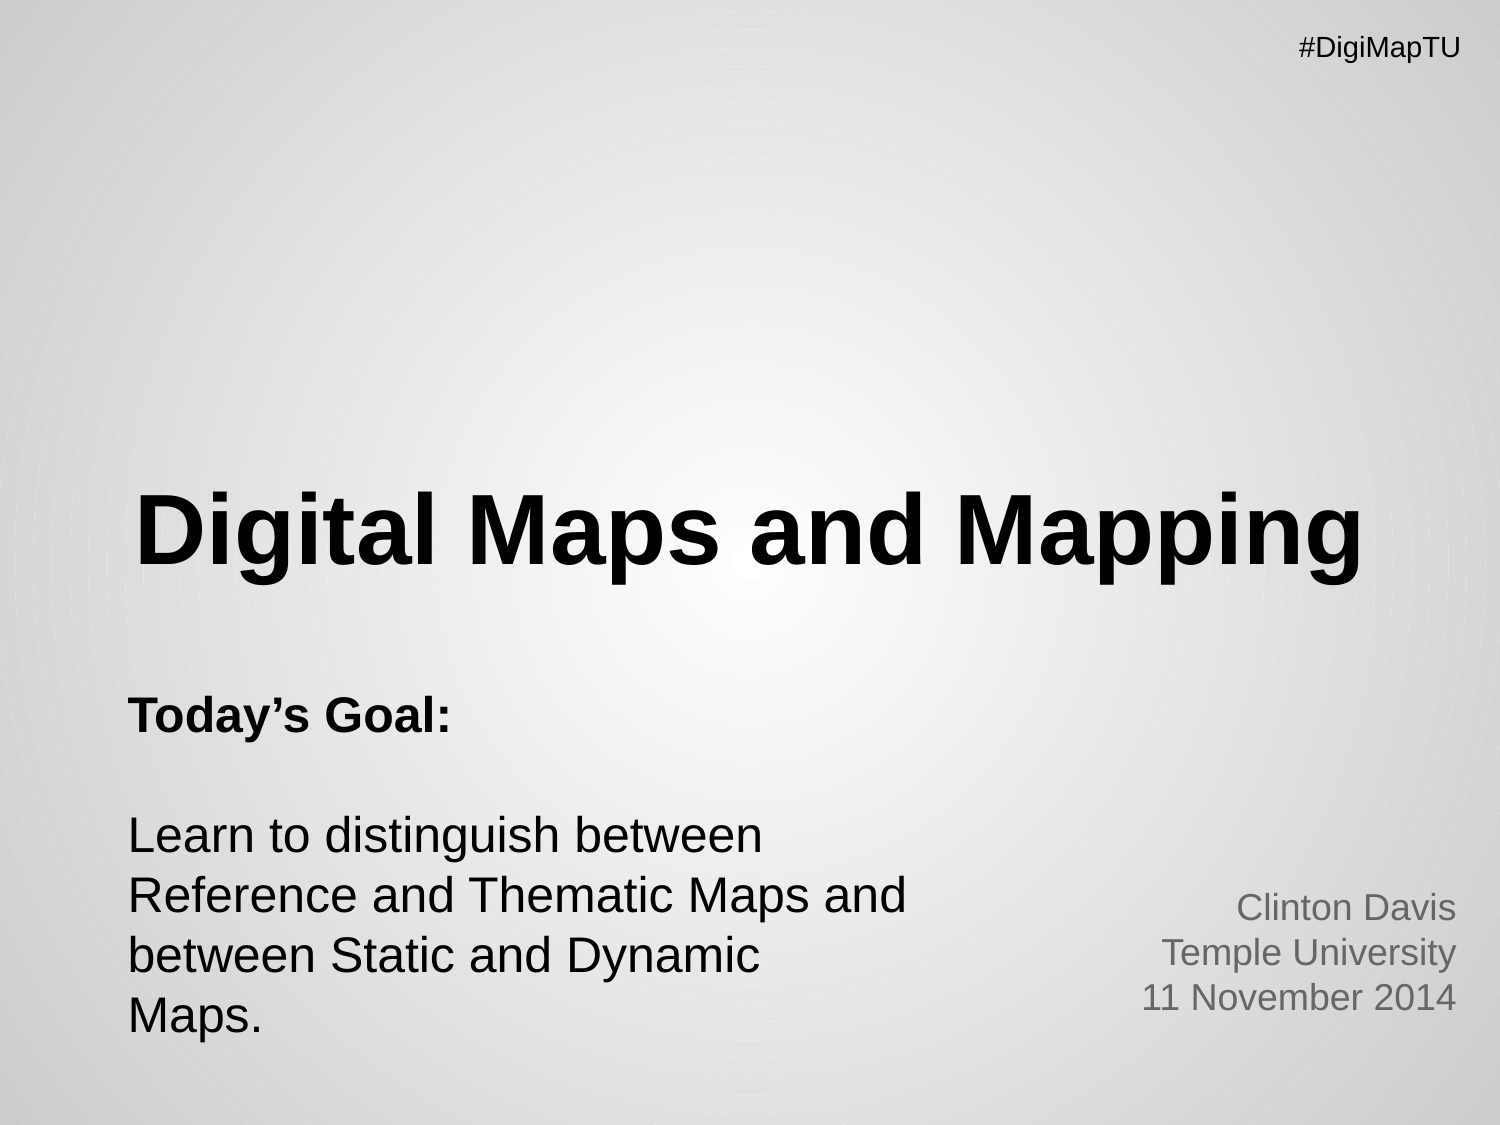

#DigiMapTU
# Digital Maps and Mapping
Today’s Goal:

Learn to distinguish between Reference and Thematic Maps and between Static and Dynamic Maps.

Clinton Davis
Temple University
11 November 2014